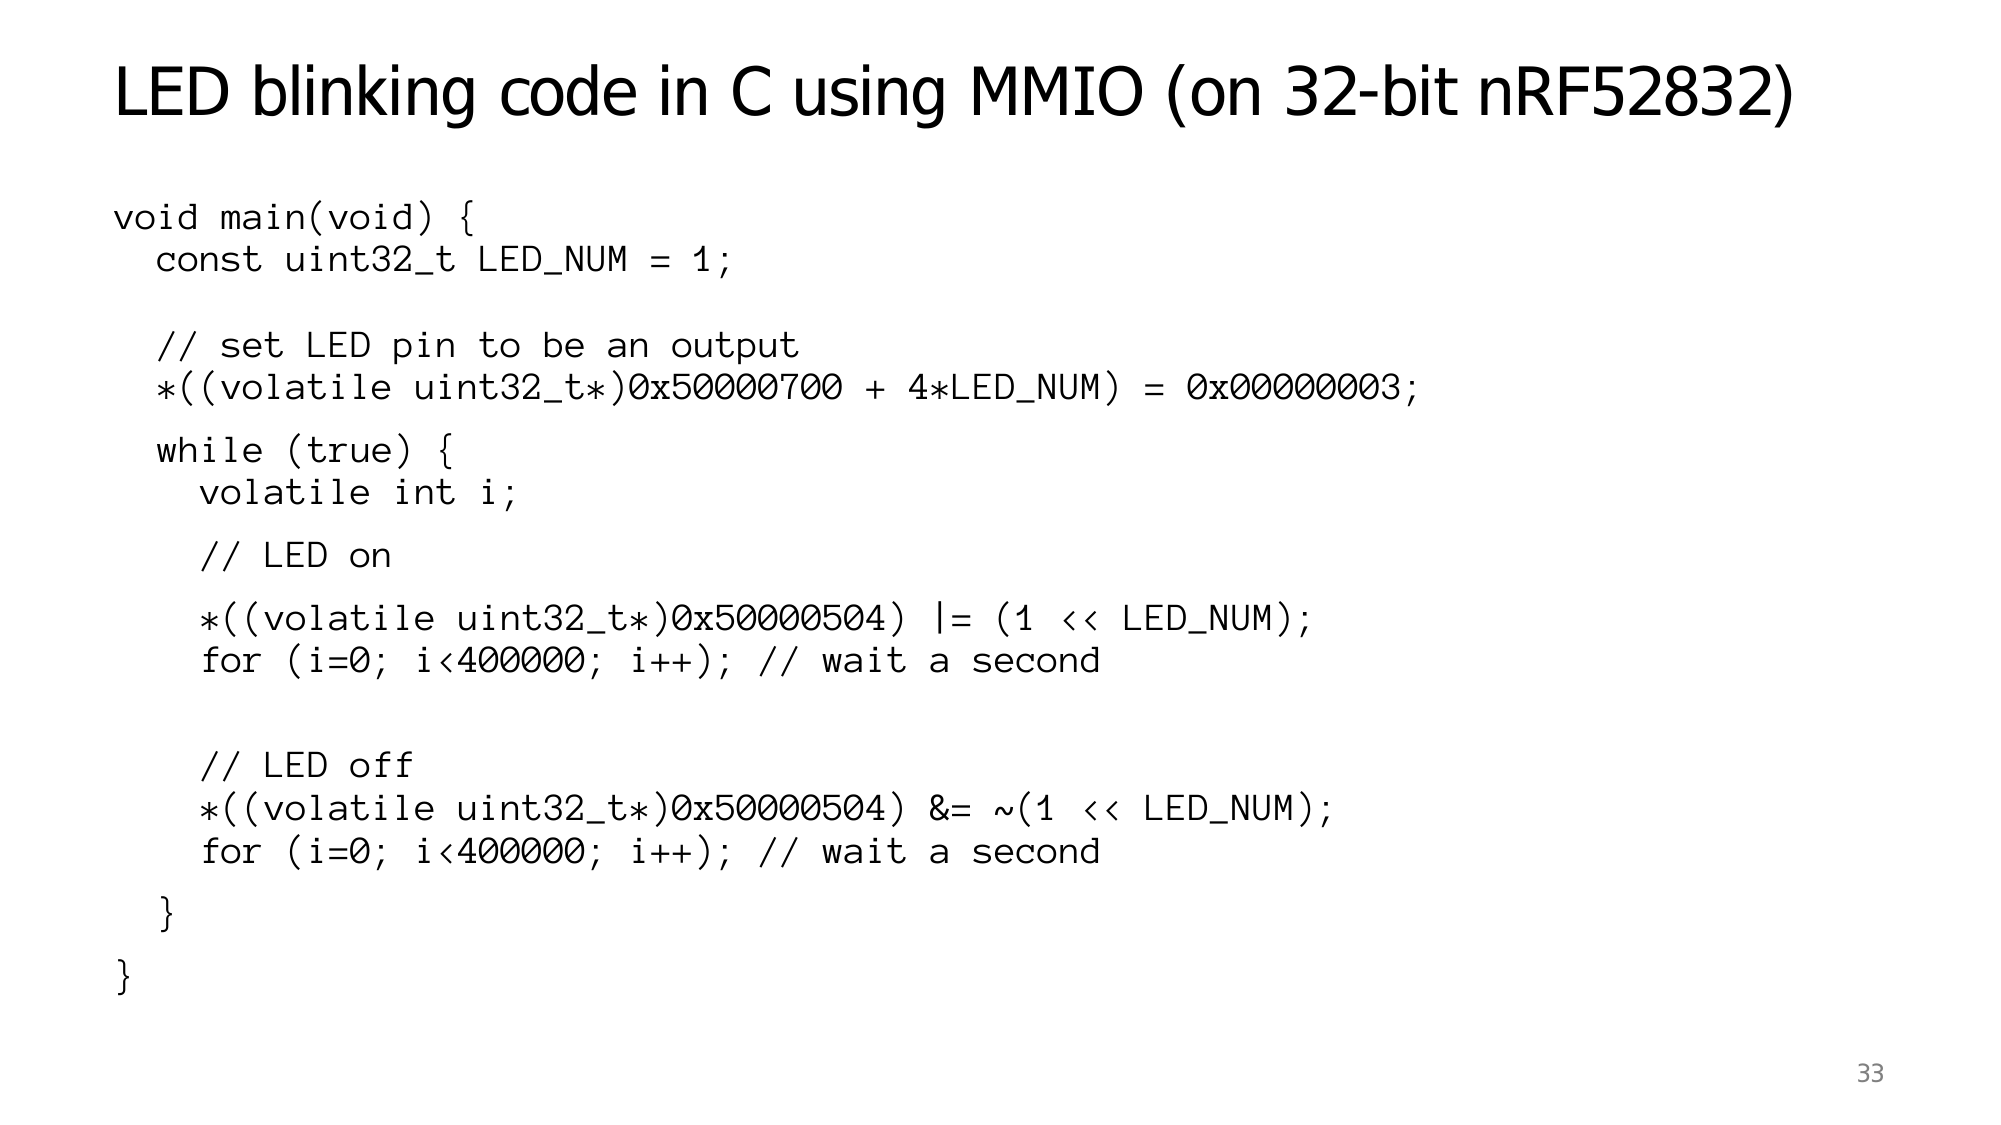

# LED blinking code in C using MMIO (on 32-bit nRF52832)
void main(void) {
  const uint32_t LED_NUM = 1;
  // set LED pin to be an output
  *((volatile uint32_t*)0x50000700 + 4*LED_NUM) = 0x00000003;
  while (true) {
    volatile int i;
    // LED on
    *((volatile uint32_t*)0x50000504) |= (1 << LED_NUM);
    for (i=0; i<400000; i++); // wait a second
    // LED off
    *((volatile uint32_t*)0x50000504) &= ~(1 << LED_NUM);
    for (i=0; i<400000; i++); // wait a second
  }
}
33